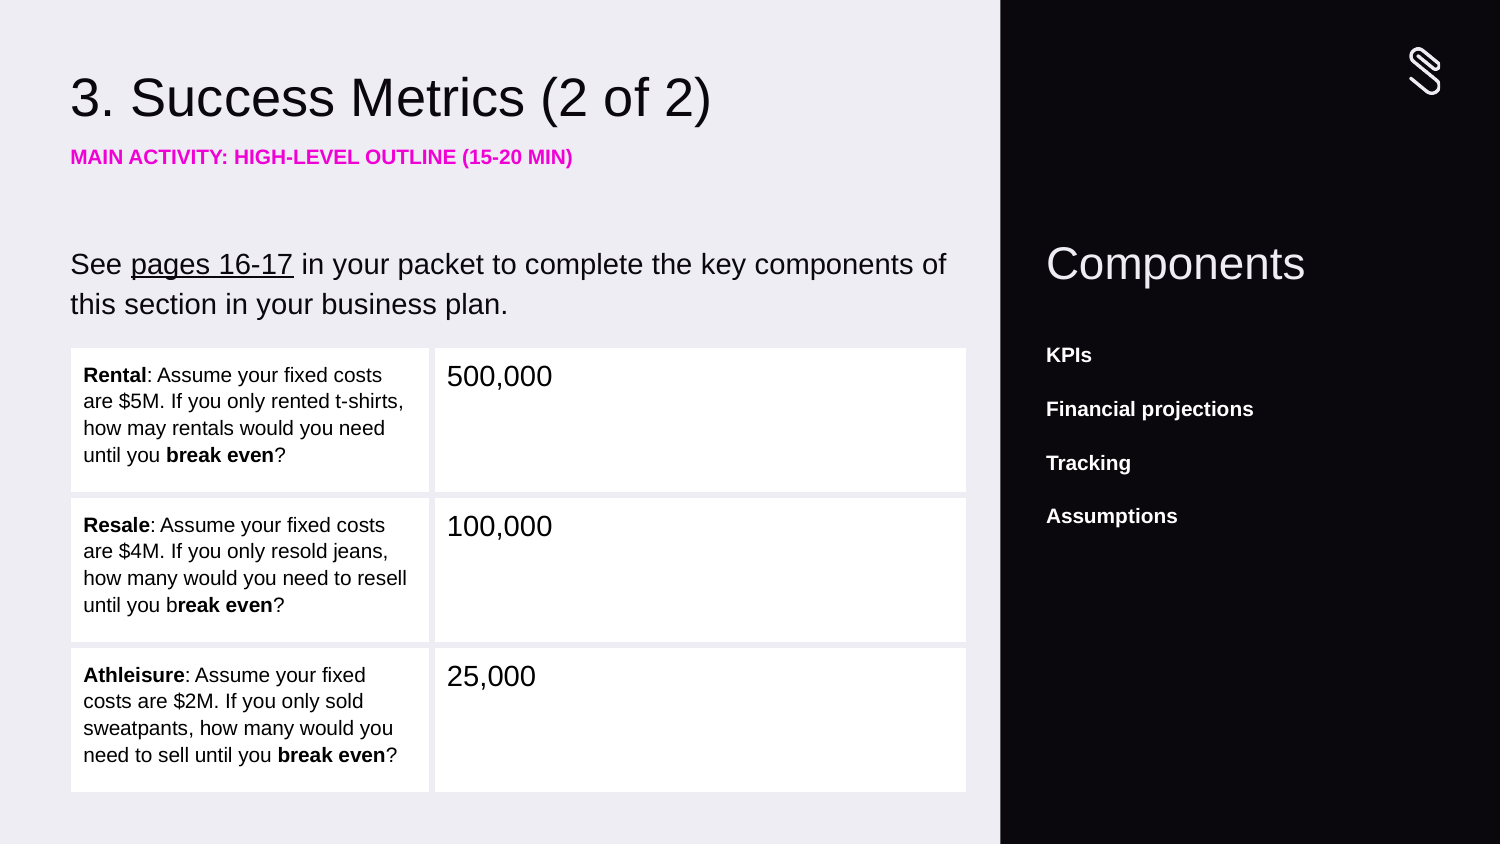

3. Success Metrics (2 of 2)
MAIN ACTIVITY: HIGH-LEVEL OUTLINE (15-20 MIN)
See pages 16-17 in your packet to complete the key components of this section in your business plan.

# Components
KPIs
Financial projections
Tracking
Assumptions
| Rental: Assume your fixed costs are $5M. If you only rented t-shirts, how may rentals would you need until you break even? | 500,000 |
| --- | --- |
| Resale: Assume your fixed costs are $4M. If you only resold jeans, how many would you need to resell until you break even? | 100,000 |
| Athleisure: Assume your fixed costs are $2M. If you only sold sweatpants, how many would you need to sell until you break even? | 25,000 |